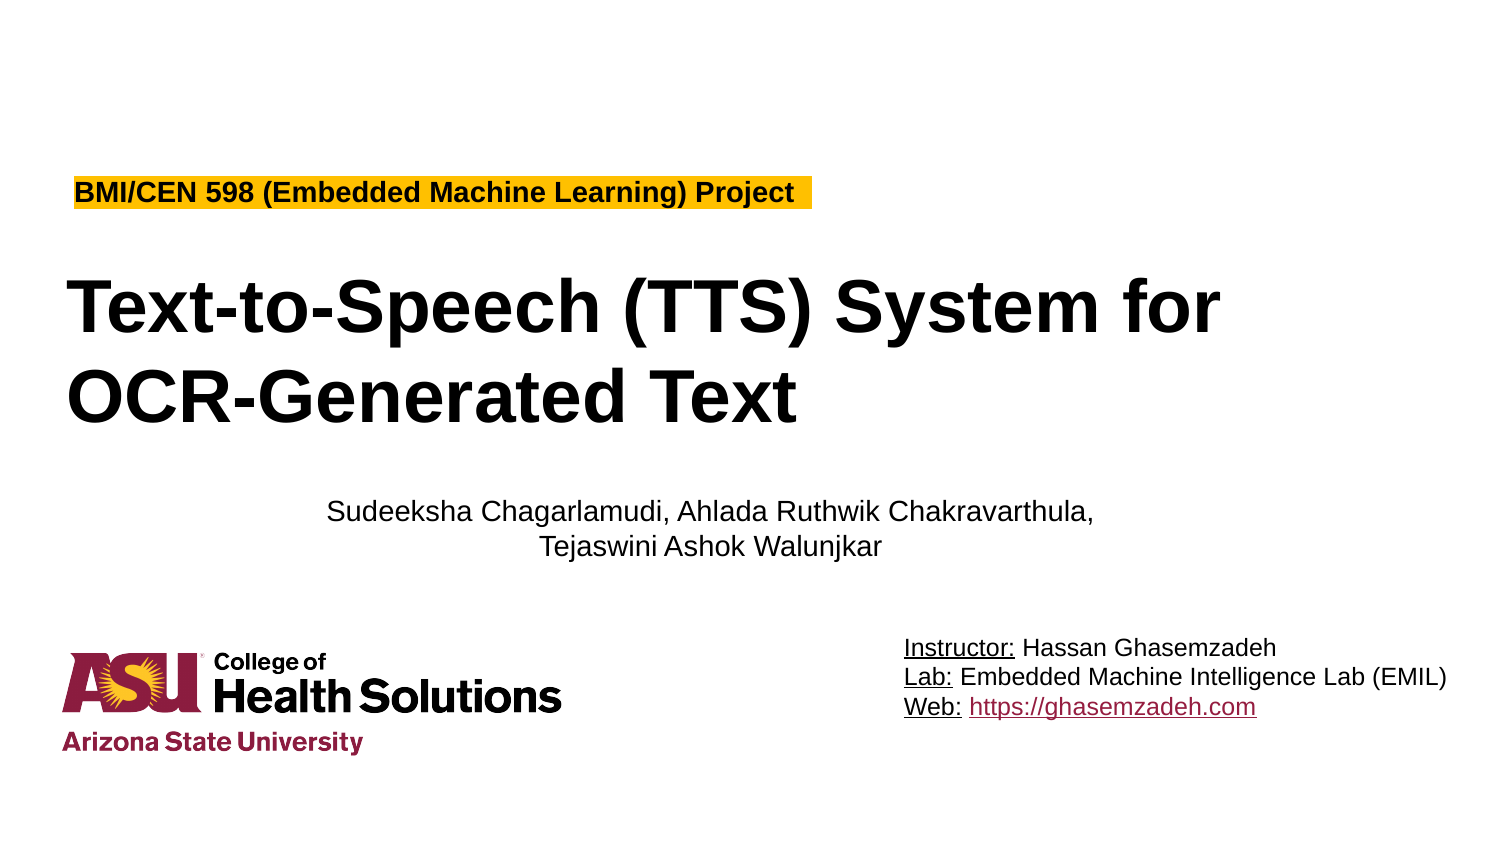

BMI/CEN 598 (Embedded Machine Learning) Project
# Text-to-Speech (TTS) System for OCR-Generated Text
Sudeeksha Chagarlamudi, Ahlada Ruthwik Chakravarthula, Tejaswini Ashok Walunjkar
Instructor: Hassan Ghasemzadeh
Lab: Embedded Machine Intelligence Lab (EMIL) Web: https://ghasemzadeh.com